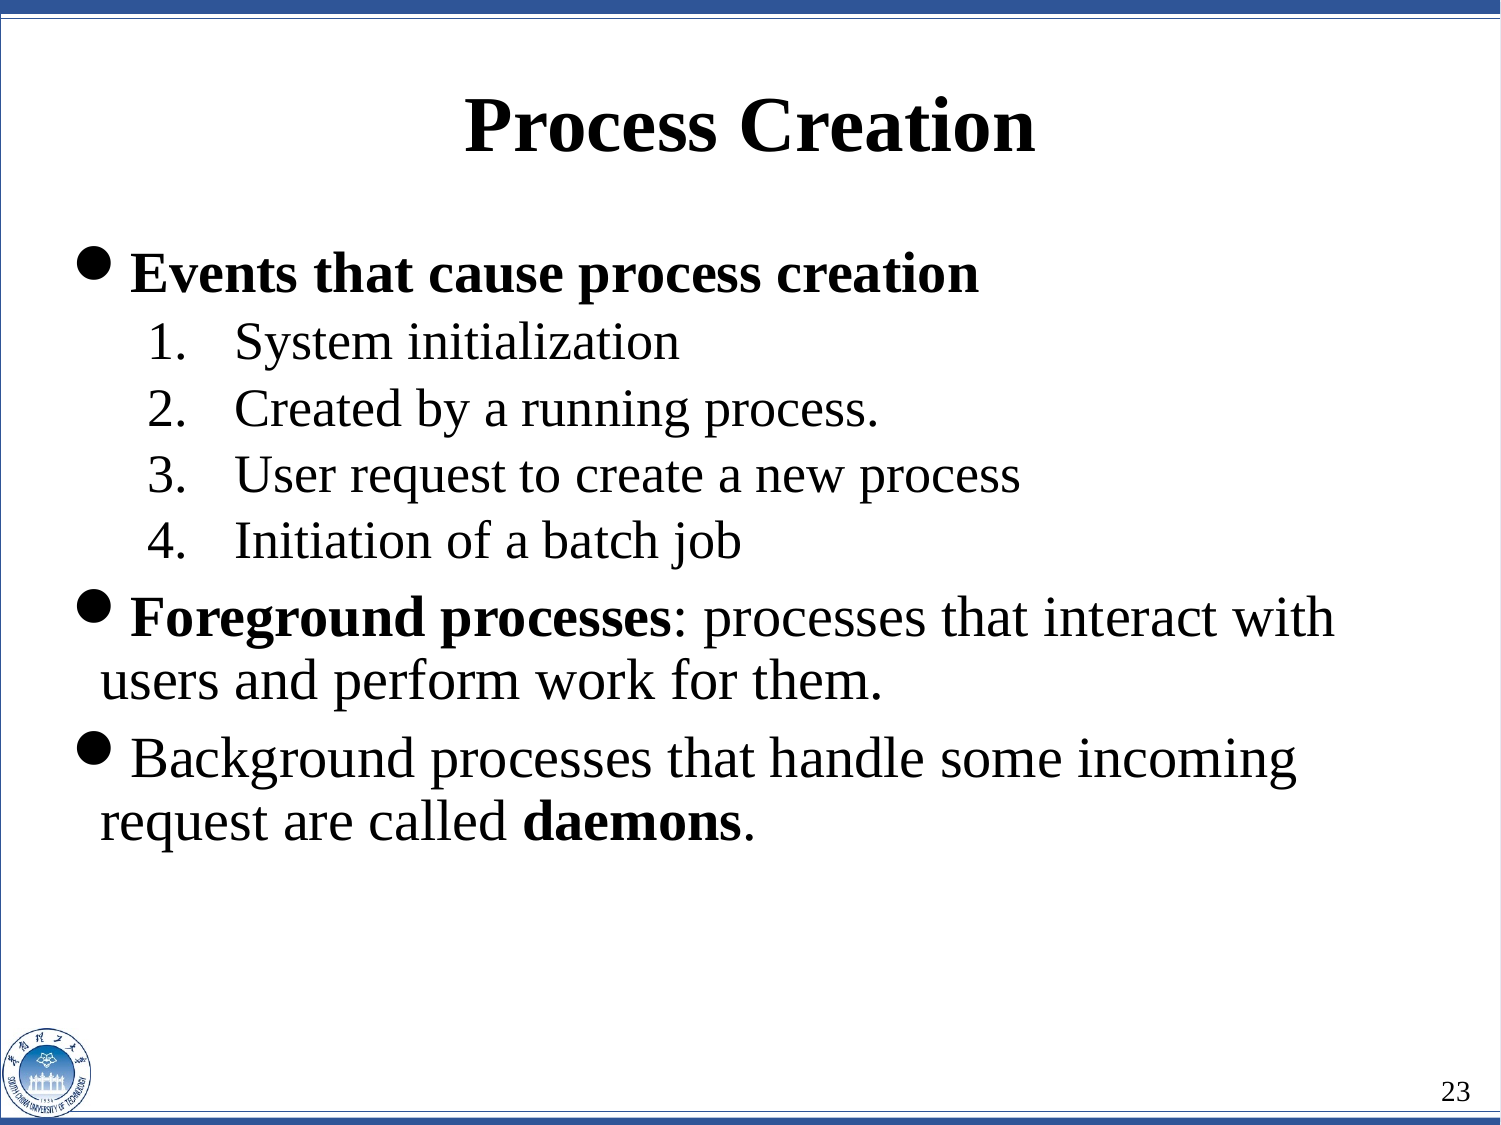

Process Creation
Events that cause process creation
System initialization
Created by a running process.
User request to create a new process
Initiation of a batch job
Foreground processes: processes that interact with users and perform work for them.
Background processes that handle some incoming request are called daemons.
23